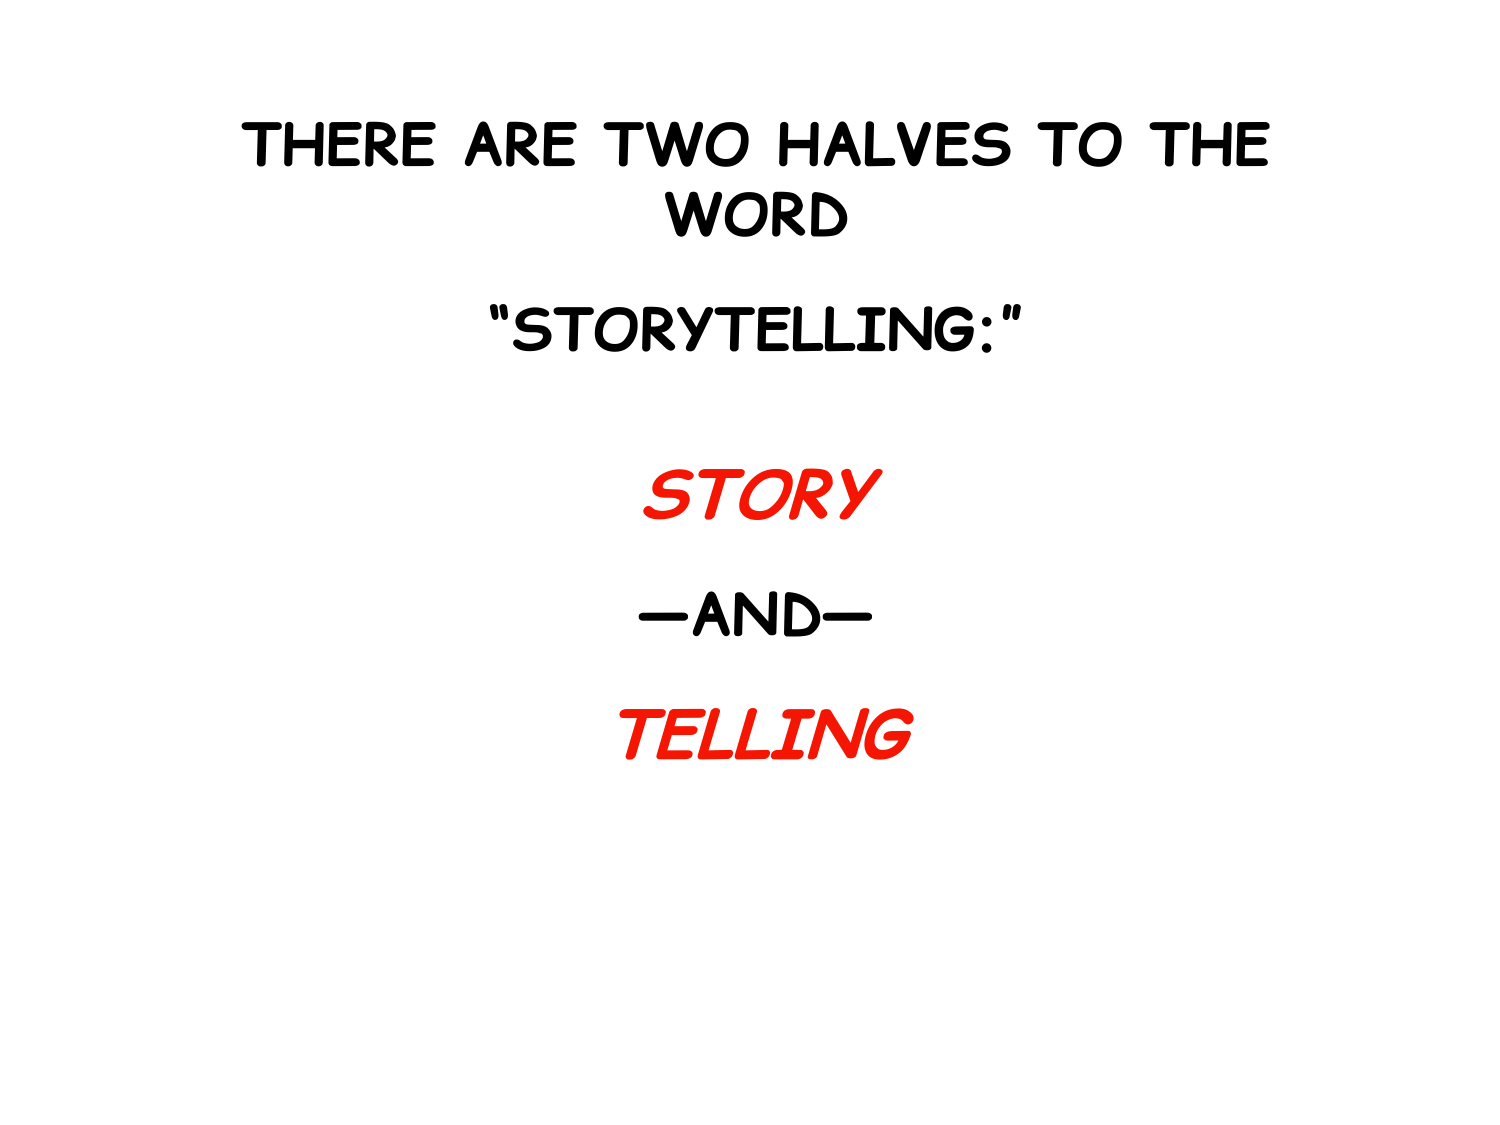

THERE ARE TWO HALVES TO THE WORD
“STORYTELLING:”
STORY
—AND—
TELLING